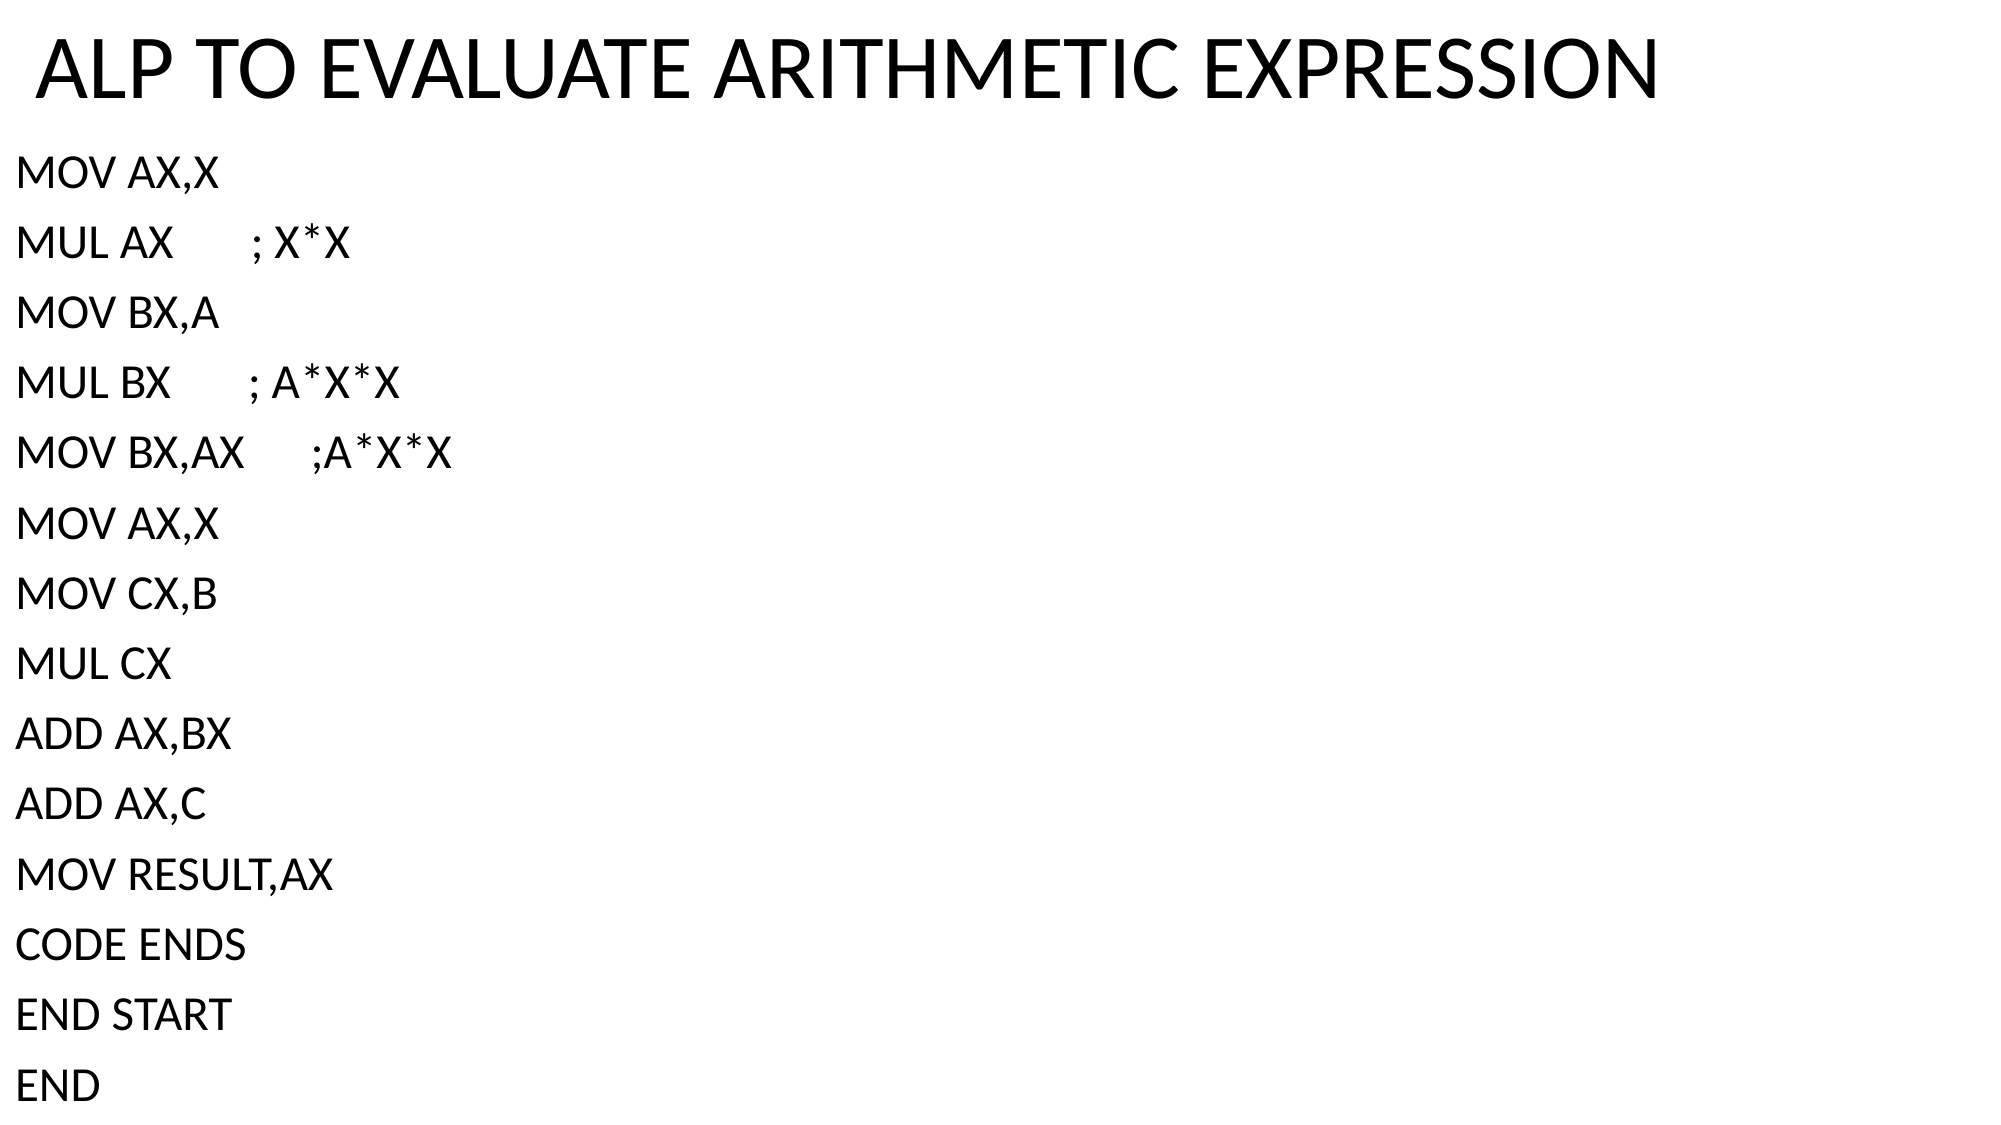

# ALP TO EVALUATE ARITHMETIC EXPRESSION
MOV AX,X
MUL AX       ; X*X
MOV BX,A
MUL BX       ; A*X*X
MOV BX,AX      ;A*X*X
MOV AX,X
MOV CX,B
MUL CX
ADD AX,BX
ADD AX,C
MOV RESULT,AX
CODE ENDS
END START
END